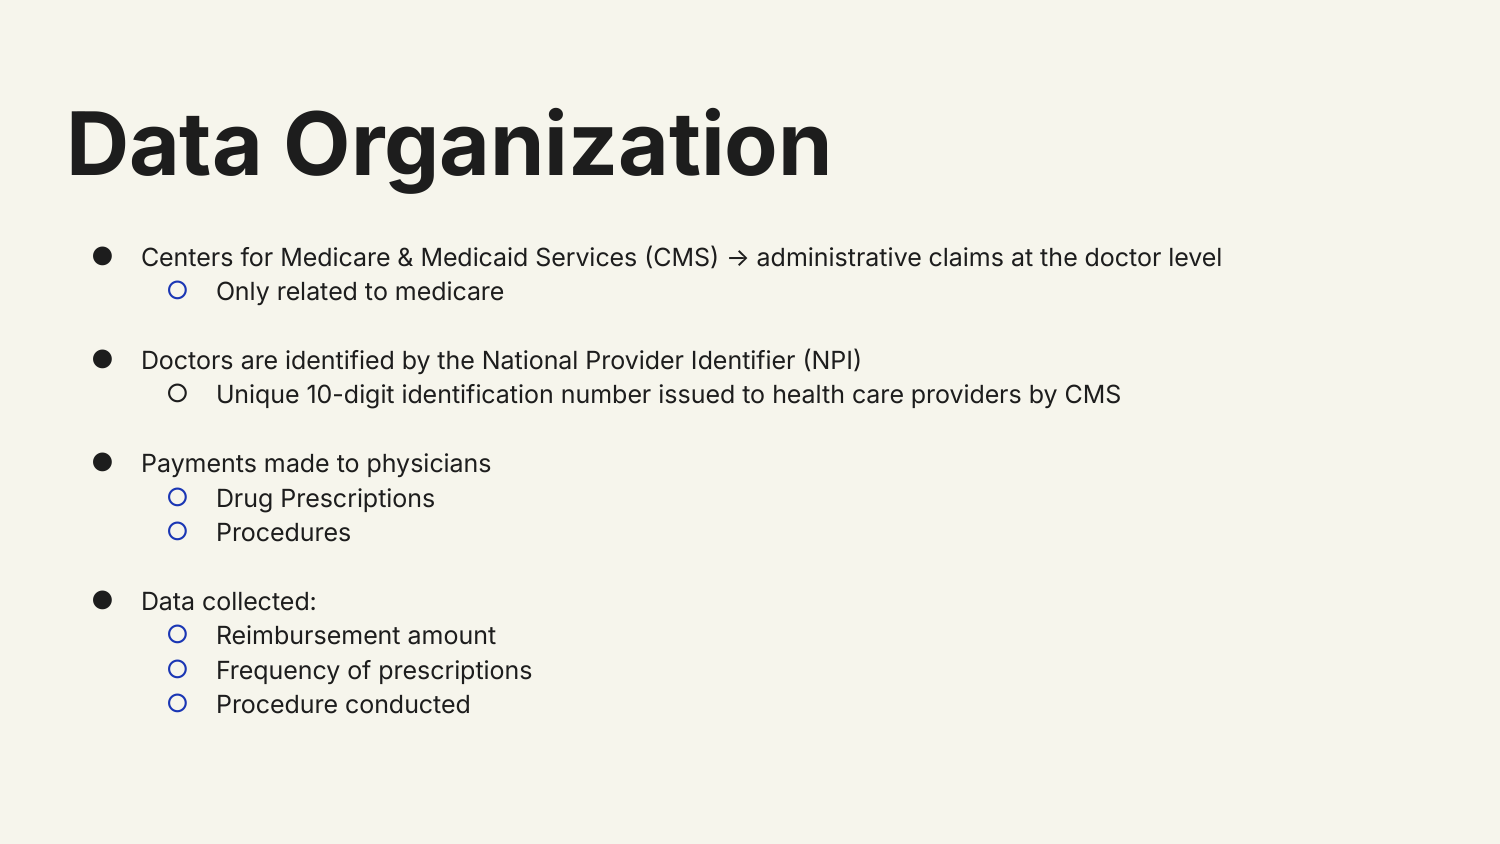

# Data Organization
Centers for Medicare & Medicaid Services (CMS) → administrative claims at the doctor level
Only related to medicare
Doctors are identified by the National Provider Identifier (NPI)
Unique 10-digit identification number issued to health care providers by CMS
Payments made to physicians
Drug Prescriptions
Procedures
Data collected:
Reimbursement amount
Frequency of prescriptions
Procedure conducted